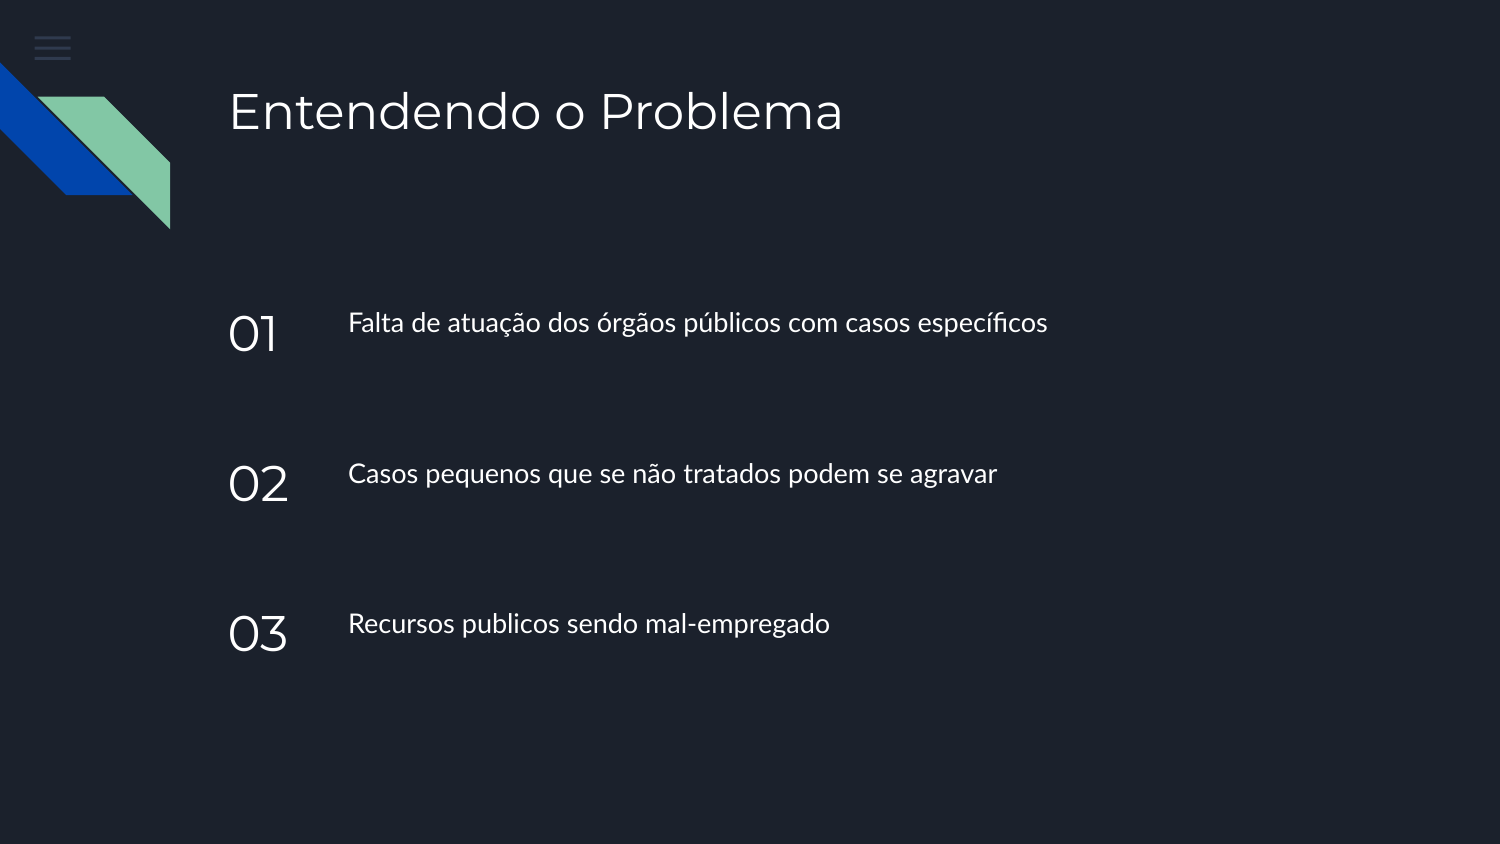

# Entendendo o Problema
01

Falta de atuação dos órgãos públicos com casos específicos
02

Casos pequenos que se não tratados podem se agravar
03
Recursos publicos sendo mal-empregado